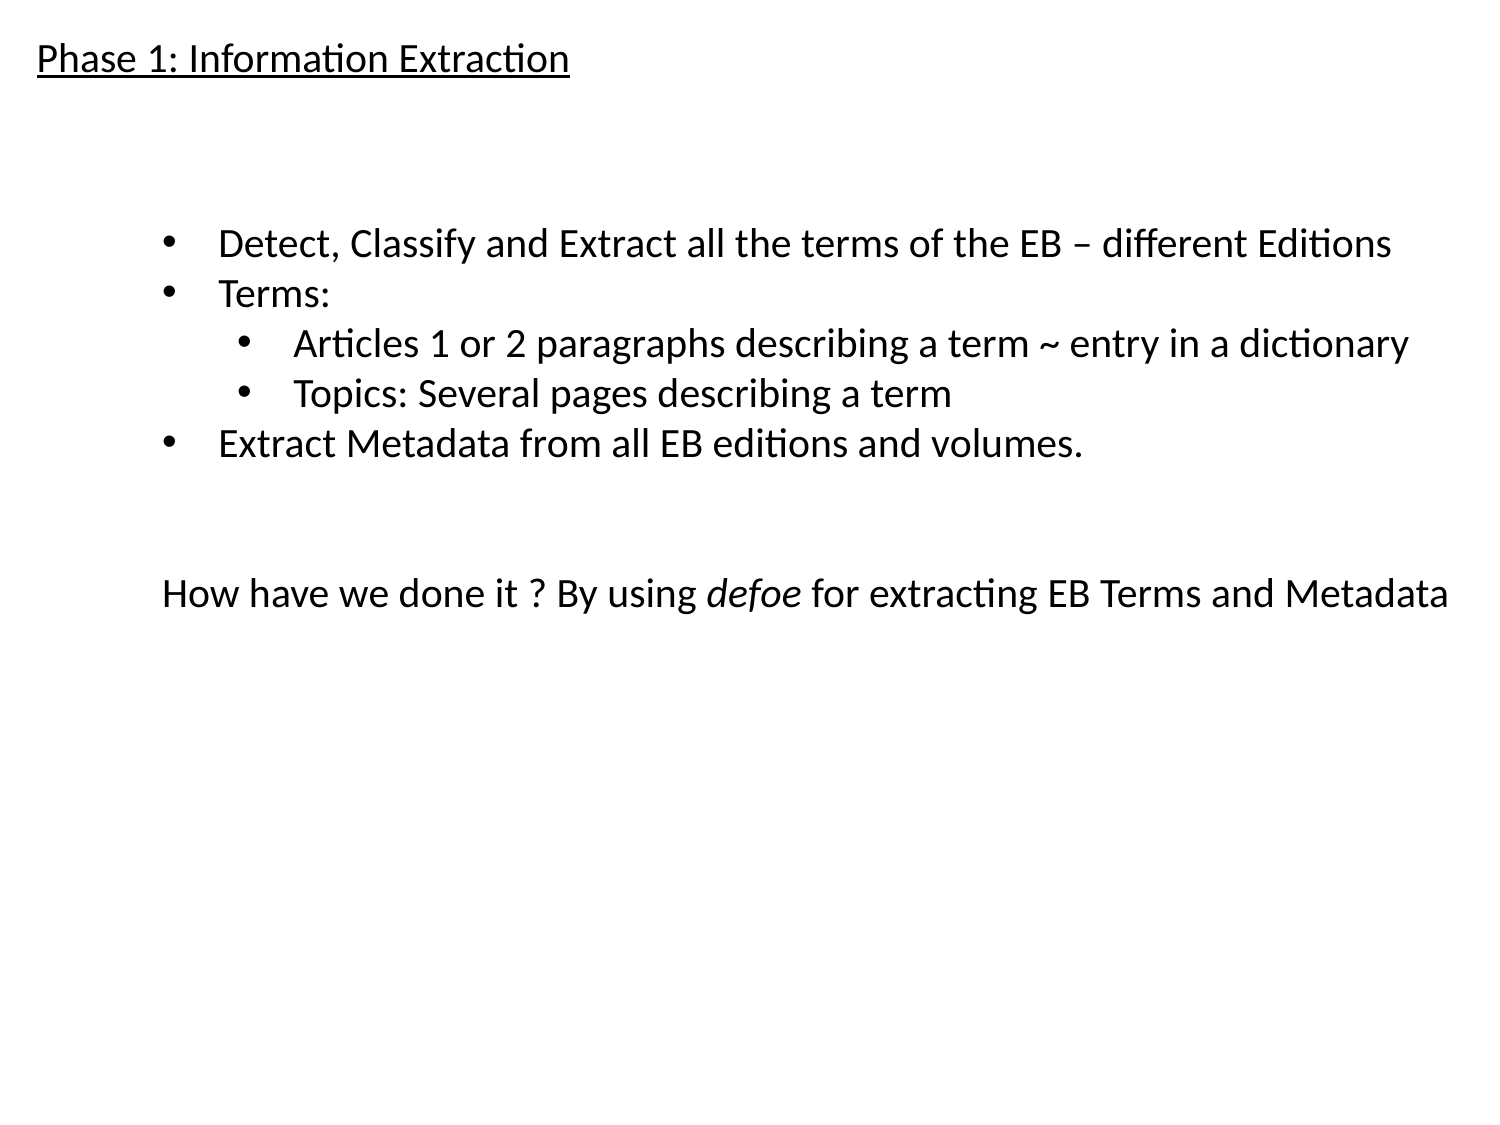

Phase 1: Information Extraction

Detect, Classify and Extract all the terms of the EB – different Editions
Terms:
Articles 1 or 2 paragraphs describing a term ~ entry in a dictionary
Topics: Several pages describing a term
Extract Metadata from all EB editions and volumes.

How have we done it ? By using defoe for extracting EB Terms and Metadata